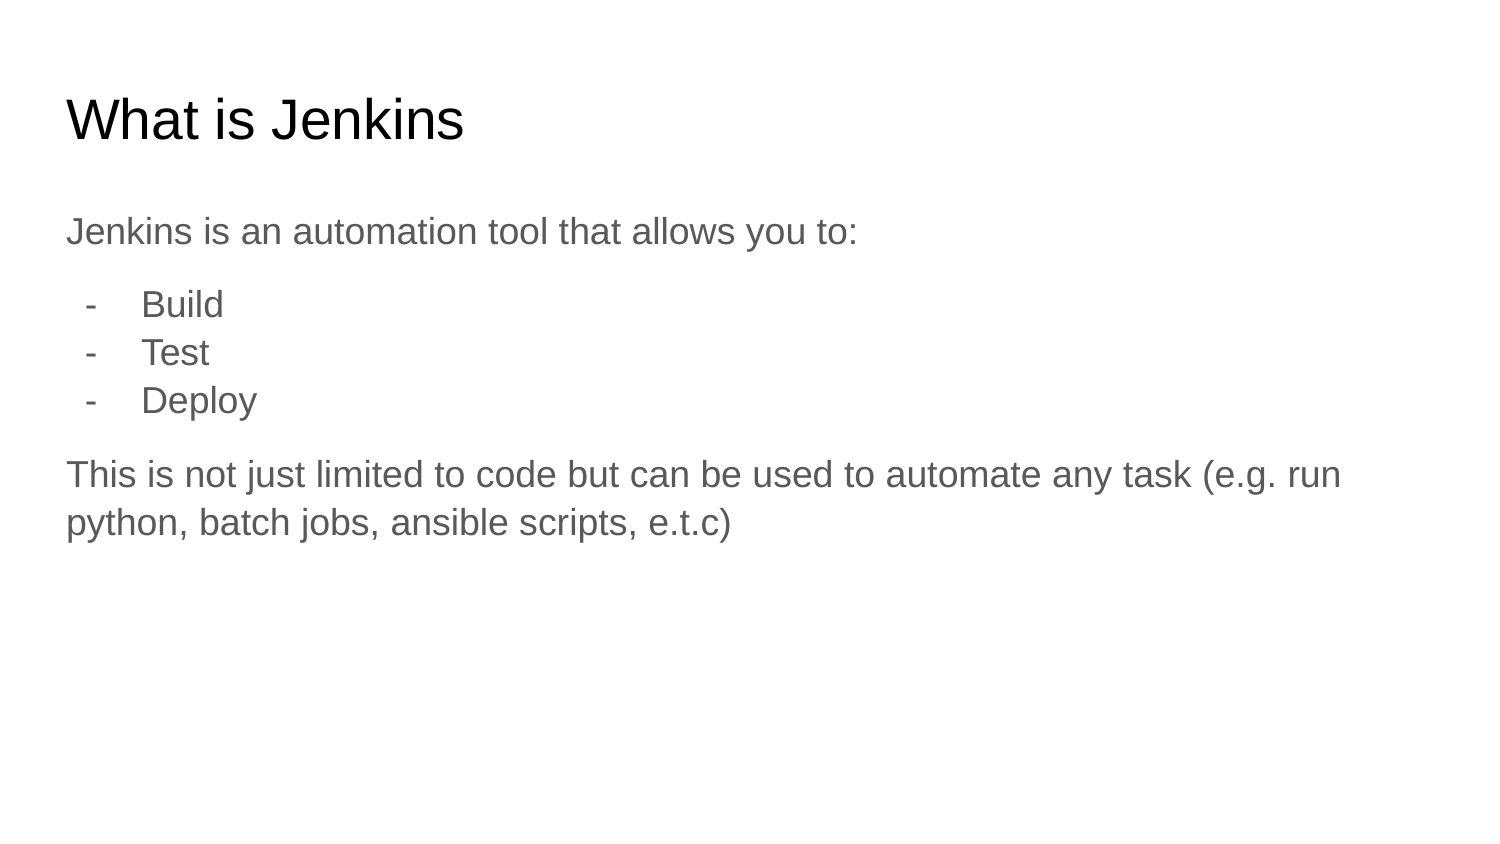

# What is Jenkins
Jenkins is an automation tool that allows you to:
Build
Test
Deploy
This is not just limited to code but can be used to automate any task (e.g. run python, batch jobs, ansible scripts, e.t.c)